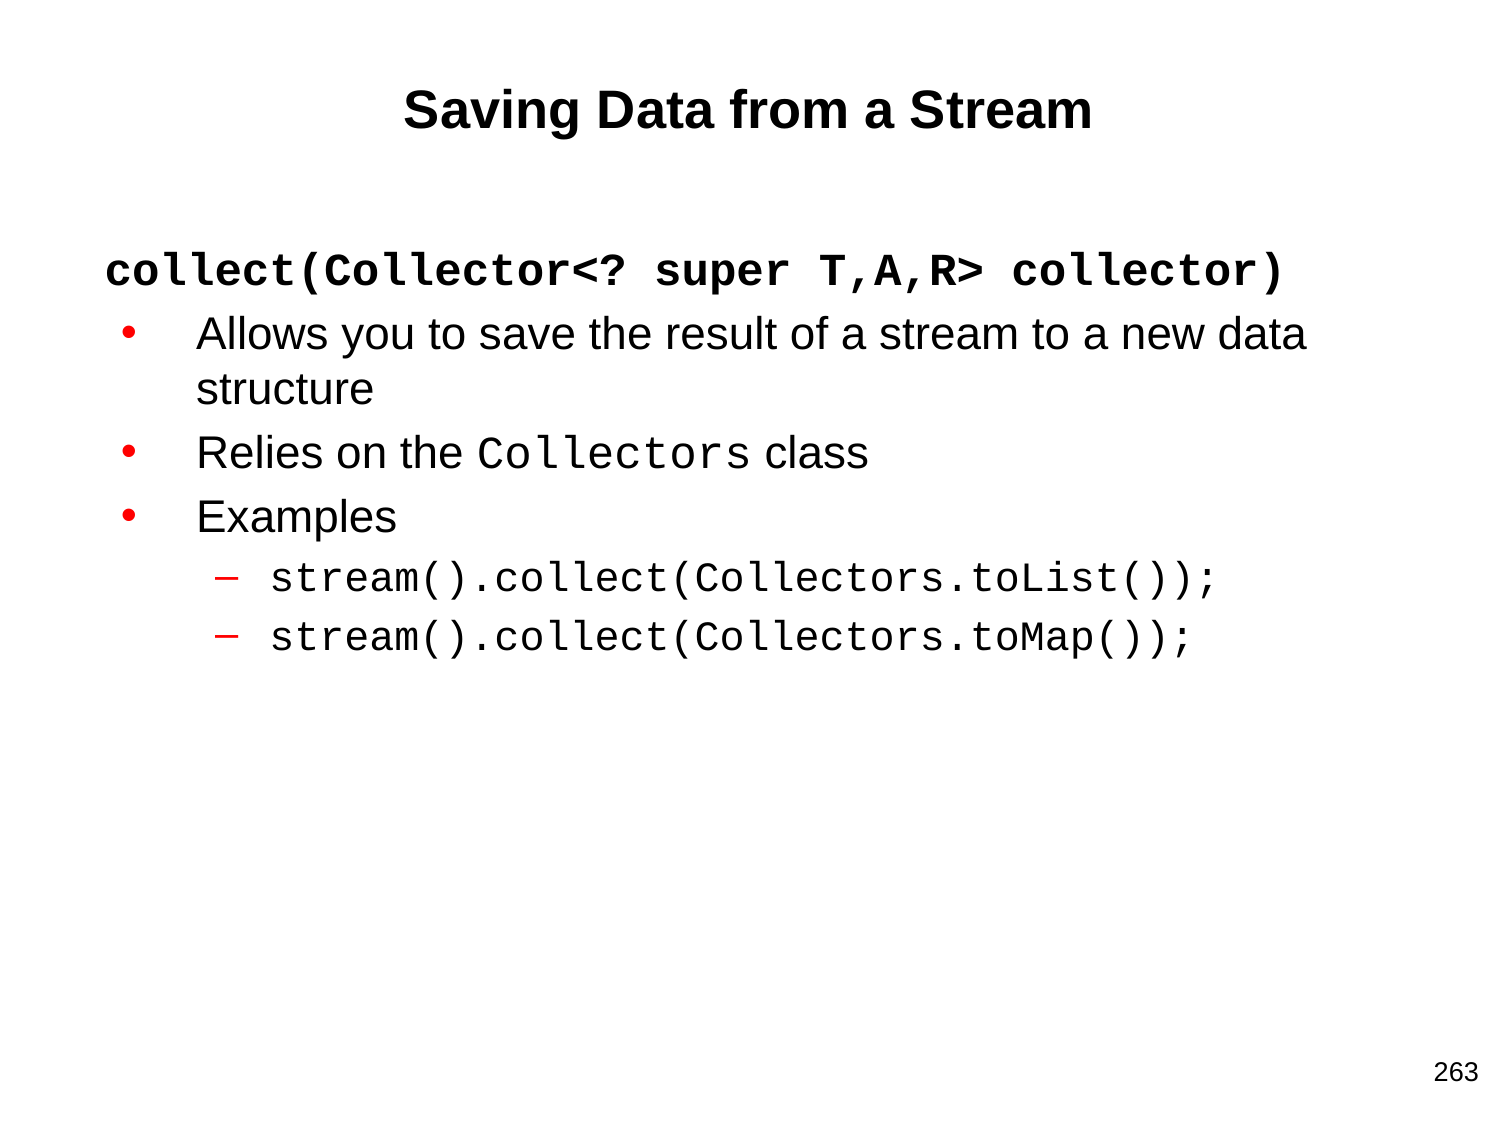

# Saving Data from a Stream
collect(Collector<? super T,A,R> collector)
Allows you to save the result of a stream to a new data structure
Relies on the Collectors class
Examples
stream().collect(Collectors.toList());
stream().collect(Collectors.toMap());
263